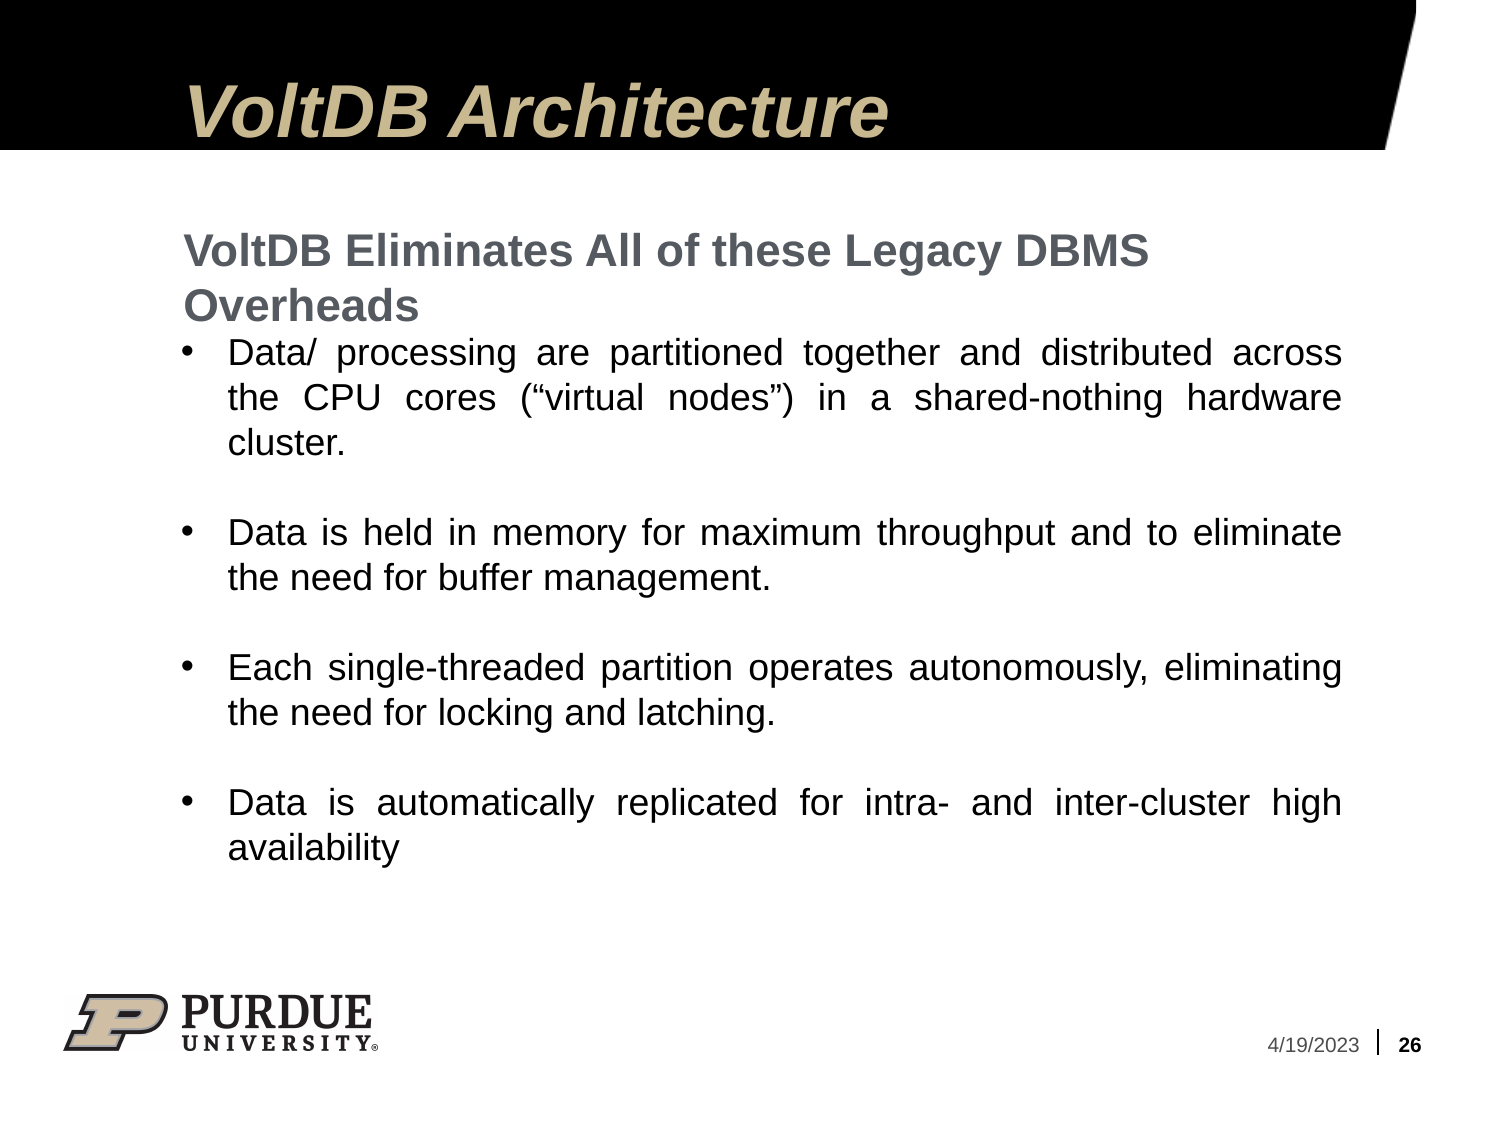

# VoltDB Architecture
VoltDB Eliminates All of these Legacy DBMS Overheads
Data/ processing are partitioned together and distributed across the CPU cores (“virtual nodes”) in a shared-nothing hardware cluster.

Data is held in memory for maximum throughput and to eliminate the need for buffer management.

Each single-threaded partition operates autonomously, eliminating the need for locking and latching.

Data is automatically replicated for intra- and inter-cluster high availability
26
4/19/2023